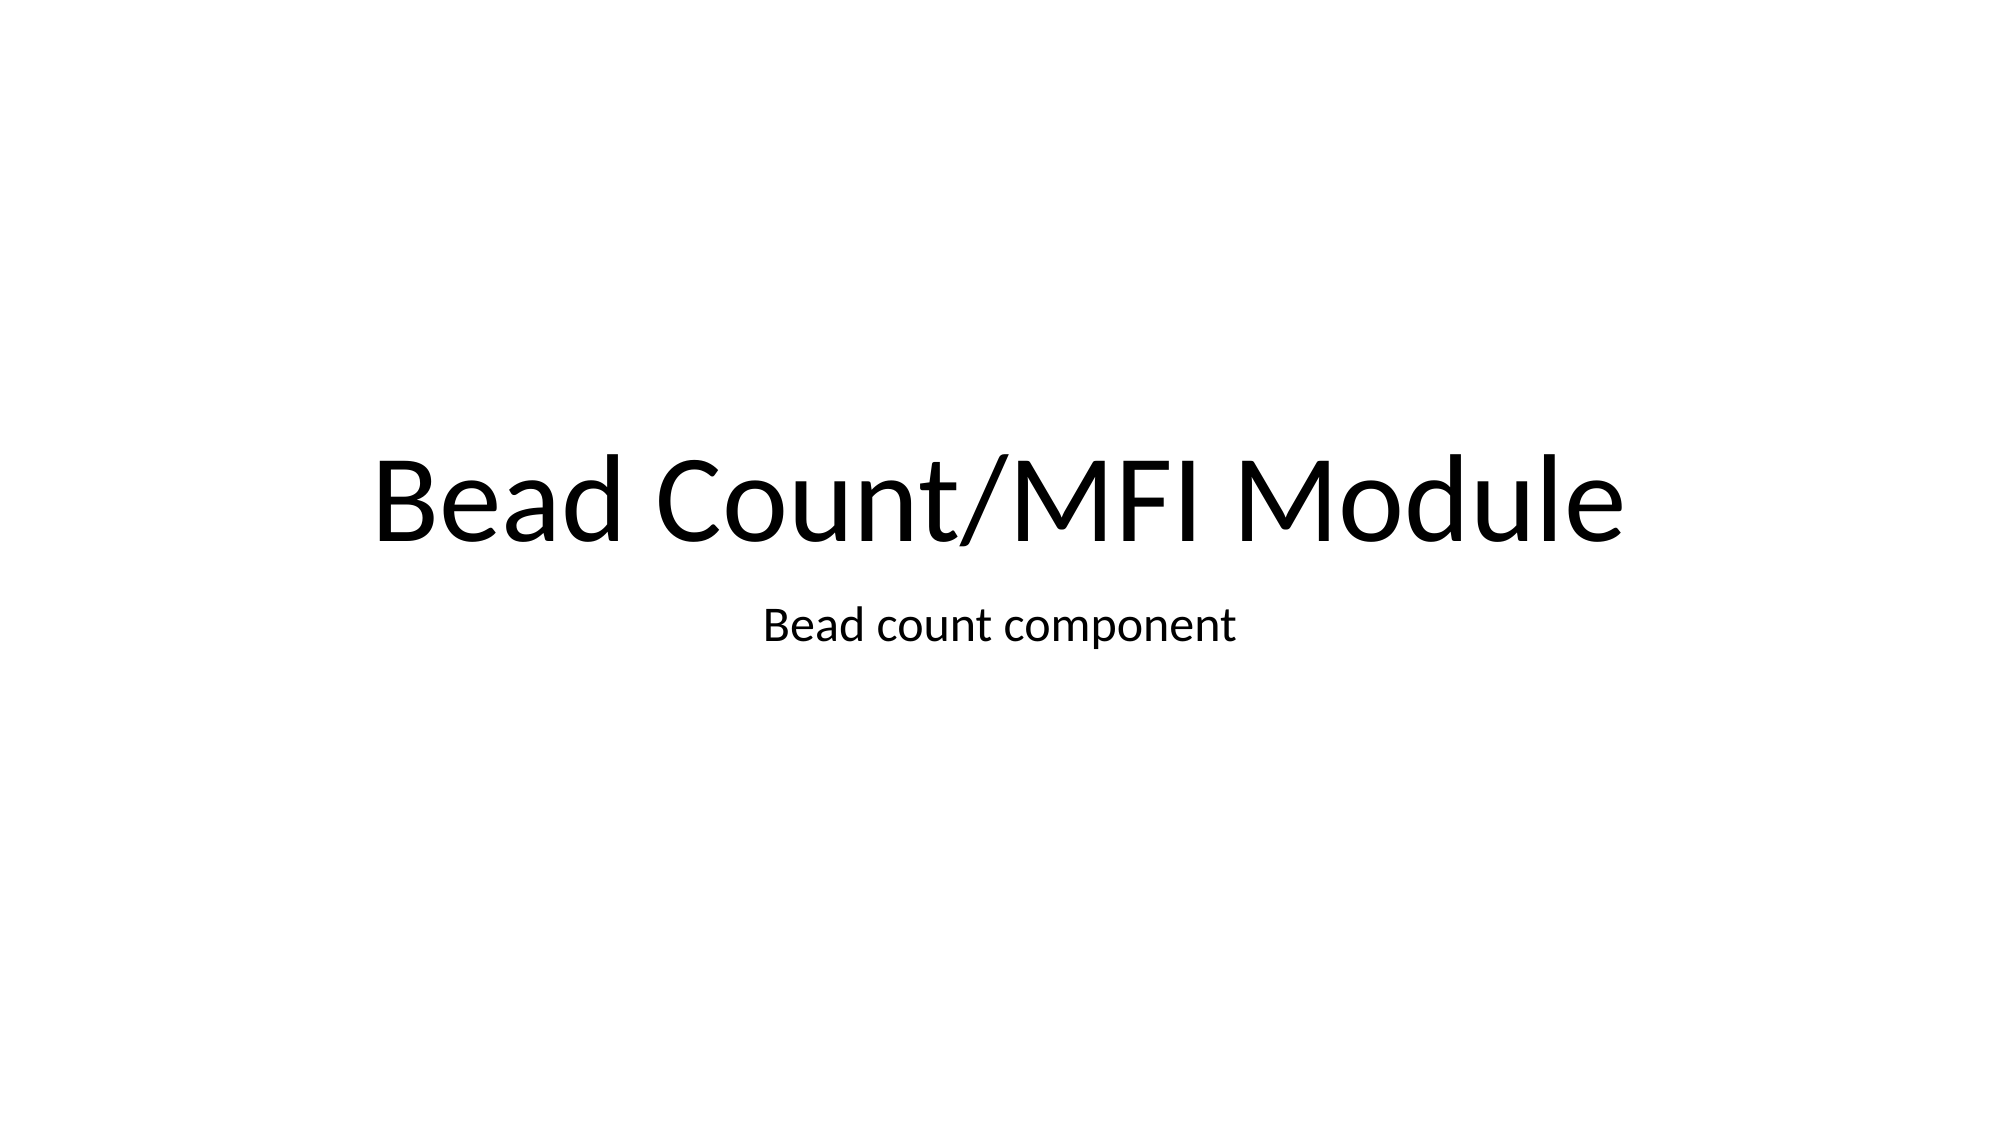

# Bead Count/MFI Module
Bead count component